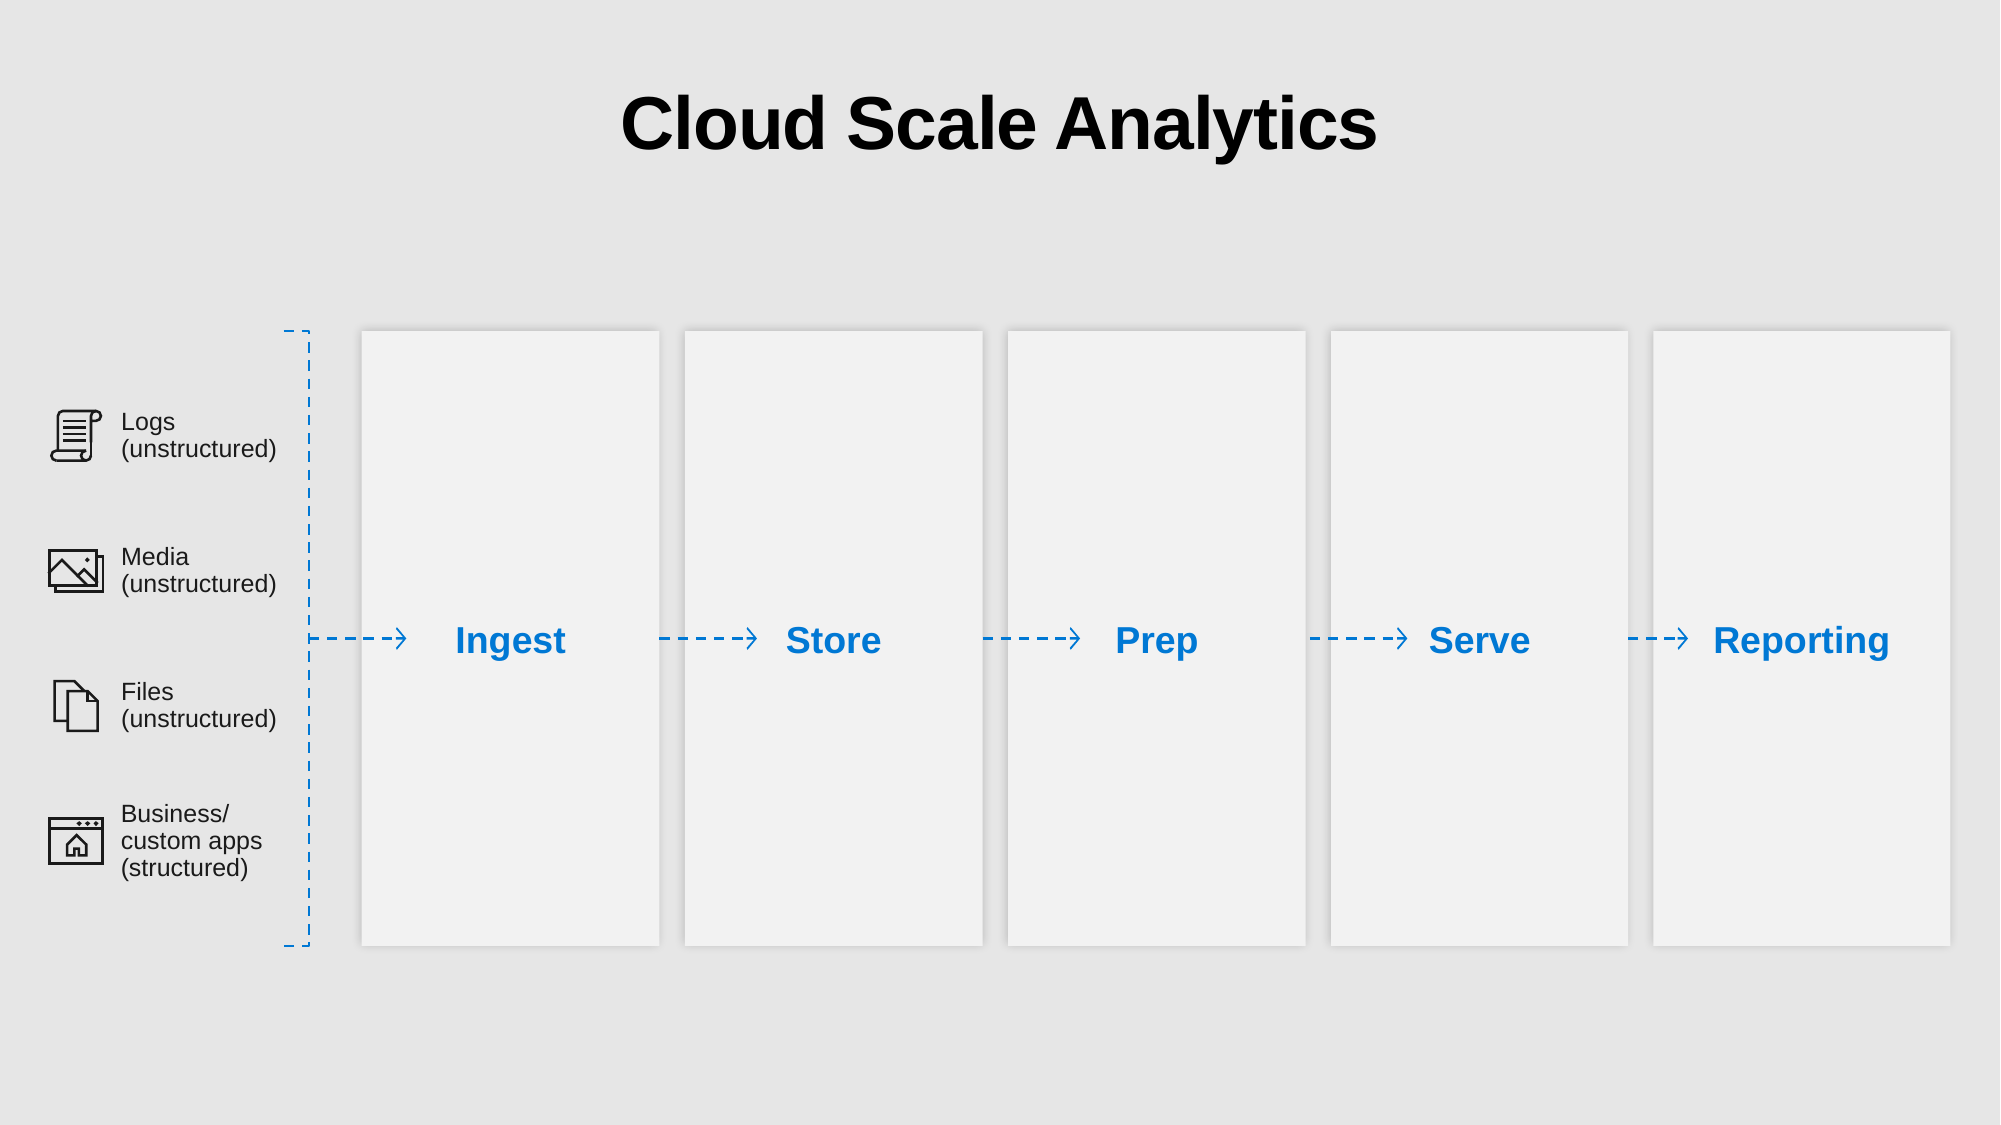

# Cloud Scale Analytics

Logs (unstructured)

Media (unstructured)

Ingest
Store
Prep
Serve
Reporting
Files (unstructured)

Business/
custom apps
(structured)

Azure
Data Factory
Azure Data Lake Storage
Azure Databricks
Azure SQL Data Warehouse
Power BI